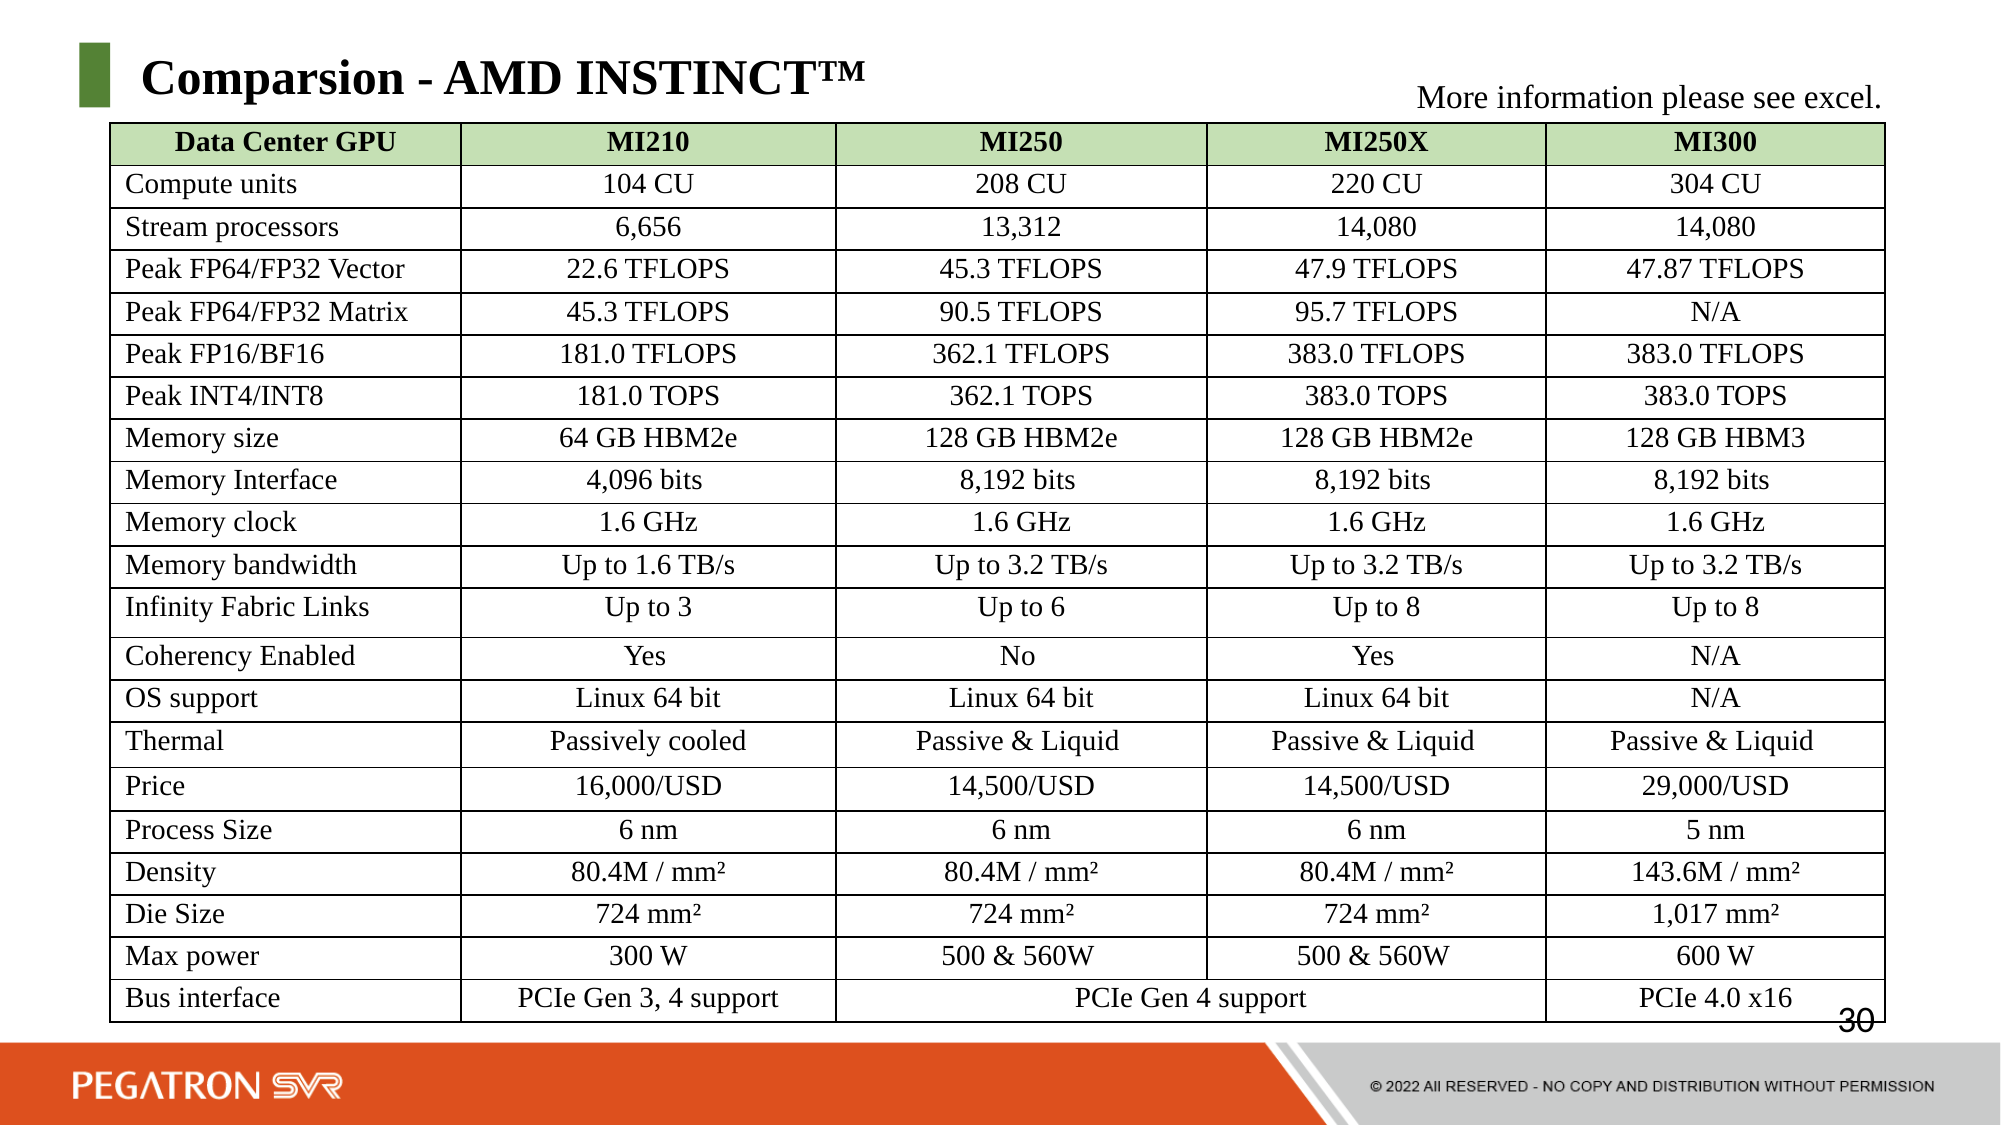

Comparsion - AMD INSTINCT™

More information please see excel.
| Data Center GPU | MI210 | MI250 | MI250X | MI300 |
| --- | --- | --- | --- | --- |
| Compute units | 104 CU | 208 CU | 220 CU | 304 CU |
| Stream processors | 6,656 | 13,312 | 14,080 | 14,080 |
| Peak FP64/FP32 Vector | 22.6 TFLOPS | 45.3 TFLOPS | 47.9 TFLOPS | 47.87 TFLOPS |
| Peak FP64/FP32 Matrix | 45.3 TFLOPS | 90.5 TFLOPS | 95.7 TFLOPS | N/A |
| Peak FP16/BF16 | 181.0 TFLOPS | 362.1 TFLOPS | 383.0 TFLOPS | 383.0 TFLOPS |
| Peak INT4/INT8 | 181.0 TOPS | 362.1 TOPS | 383.0 TOPS | 383.0 TOPS |
| Memory size | 64 GB HBM2e | 128 GB HBM2e | 128 GB HBM2e | 128 GB HBM3 |
| Memory Interface | 4,096 bits | 8,192 bits | 8,192 bits | 8,192 bits |
| Memory clock | 1.6 GHz | 1.6 GHz | 1.6 GHz | 1.6 GHz |
| Memory bandwidth | Up to 1.6 TB/s | Up to 3.2 TB/s | Up to 3.2 TB/s | Up to 3.2 TB/s |
| Infinity Fabric Links | Up to 3 | Up to 6 | Up to 8 | Up to 8 |
| Coherency Enabled | Yes | No | Yes | N/A |
| OS support | Linux 64 bit | Linux 64 bit | Linux 64 bit | N/A |
| Thermal | Passively cooled | Passive & Liquid | Passive & Liquid | Passive & Liquid |
| Price | 16,000/USD | 14,500/USD | 14,500/USD | 29,000/USD |
| Process Size | 6 nm | 6 nm | 6 nm | 5 nm |
| Density | 80.4M / mm² | 80.4M / mm² | 80.4M / mm² | 143.6M / mm² |
| Die Size | 724 mm² | 724 mm² | 724 mm² | 1,017 mm² |
| Max power | 300 W | 500 & 560W | 500 & 560W | 600 W |
| Bus interface | PCIe Gen 3, 4 support | PCIe Gen 4 support |  | PCIe 4.0 x16 |